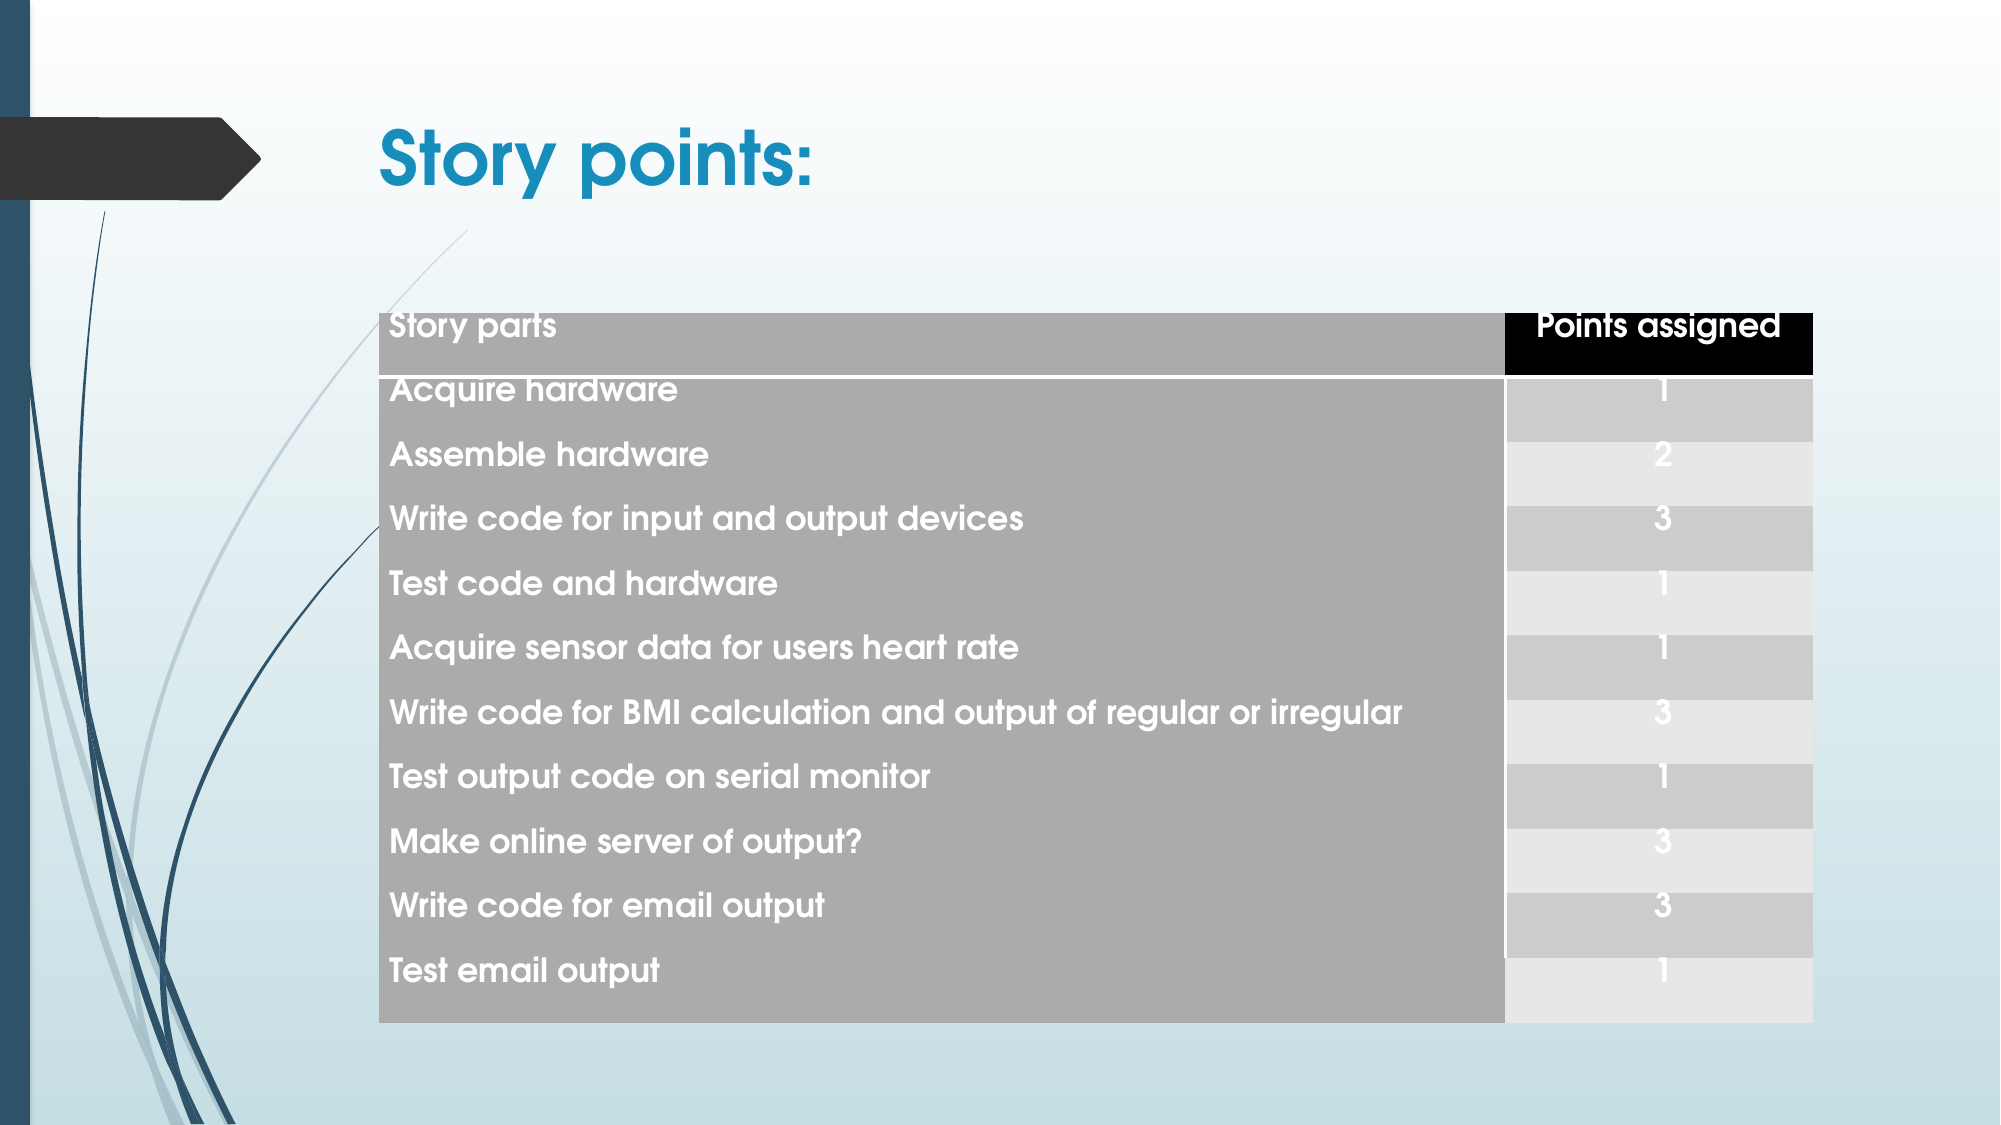

# Story points:
| Story parts | Points assigned |
| --- | --- |
| Acquire hardware | 1 |
| Assemble hardware | 2 |
| Write code for input and output devices | 3 |
| Test code and hardware | 1 |
| Acquire sensor data for users heart rate | 1 |
| Write code for BMI calculation and output of regular or irregular | 3 |
| Test output code on serial monitor | 1 |
| Make online server of output? | 3 |
| Write code for email output | 3 |
| Test email output | 1 |